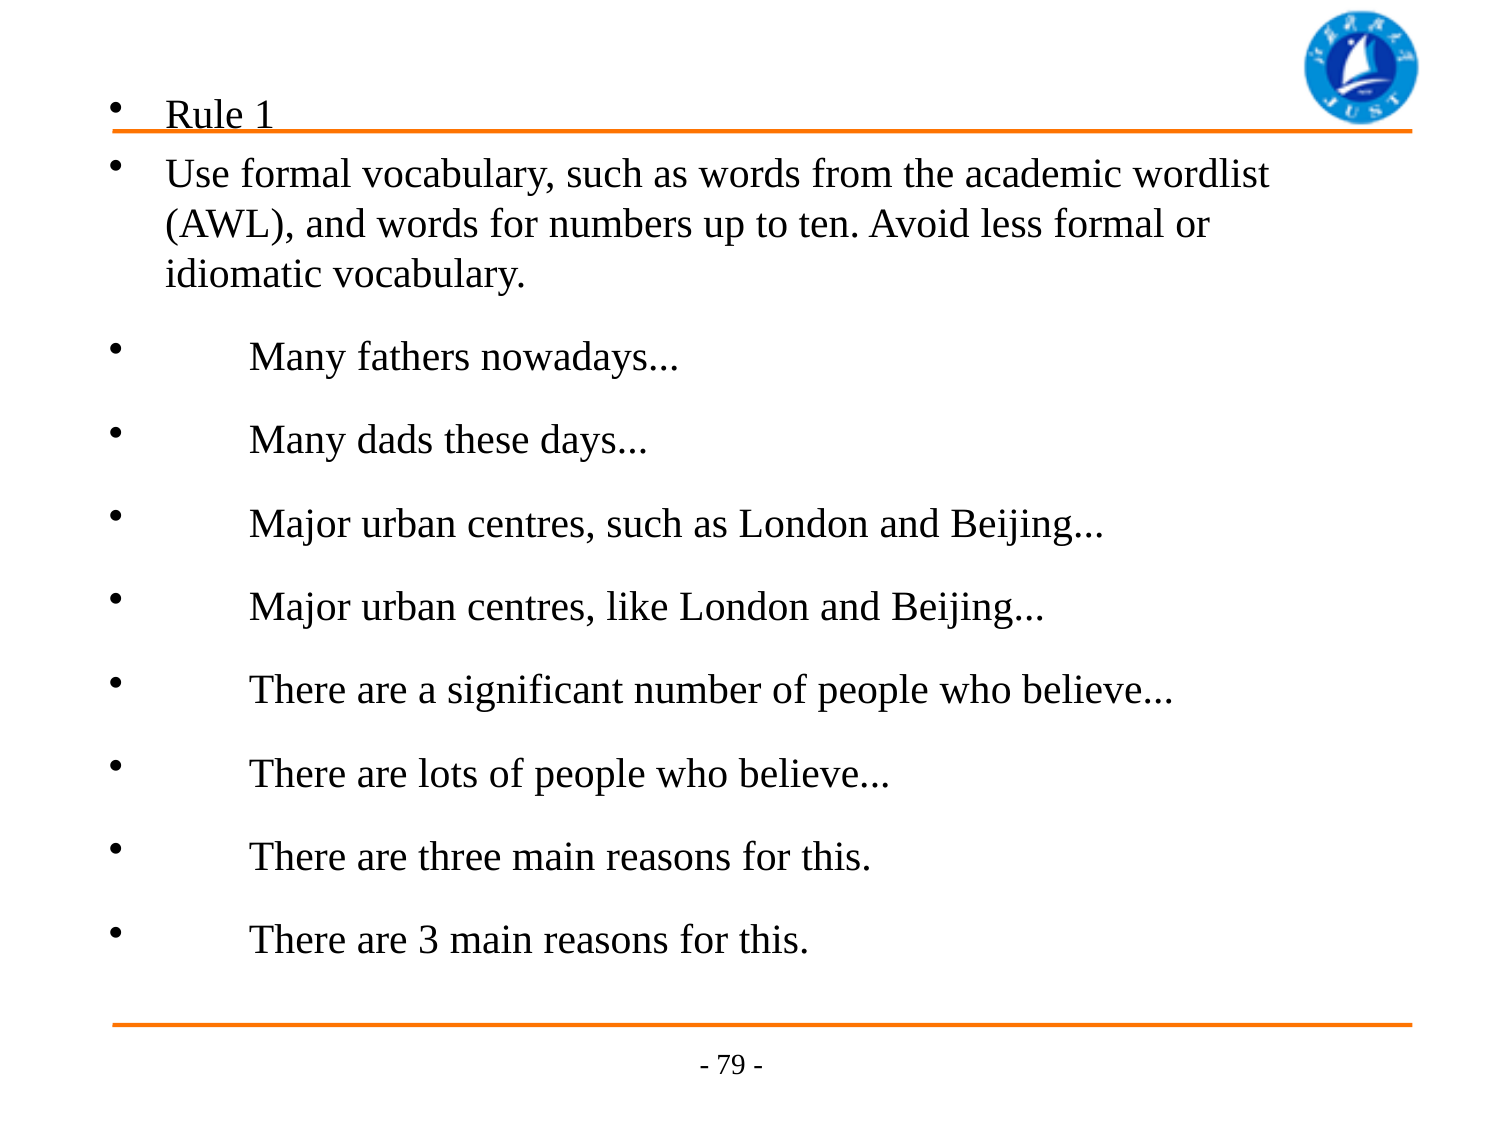

Rule 1
Use formal vocabulary, such as words from the academic wordlist (AWL), and words for numbers up to ten. Avoid less formal or idiomatic vocabulary.
        Many fathers nowadays...
        Many dads these days...
        Major urban centres, such as London and Beijing...
        Major urban centres, like London and Beijing...
        There are a significant number of people who believe...
        There are lots of people who believe...
        There are three main reasons for this.
        There are 3 main reasons for this.
- 79 -